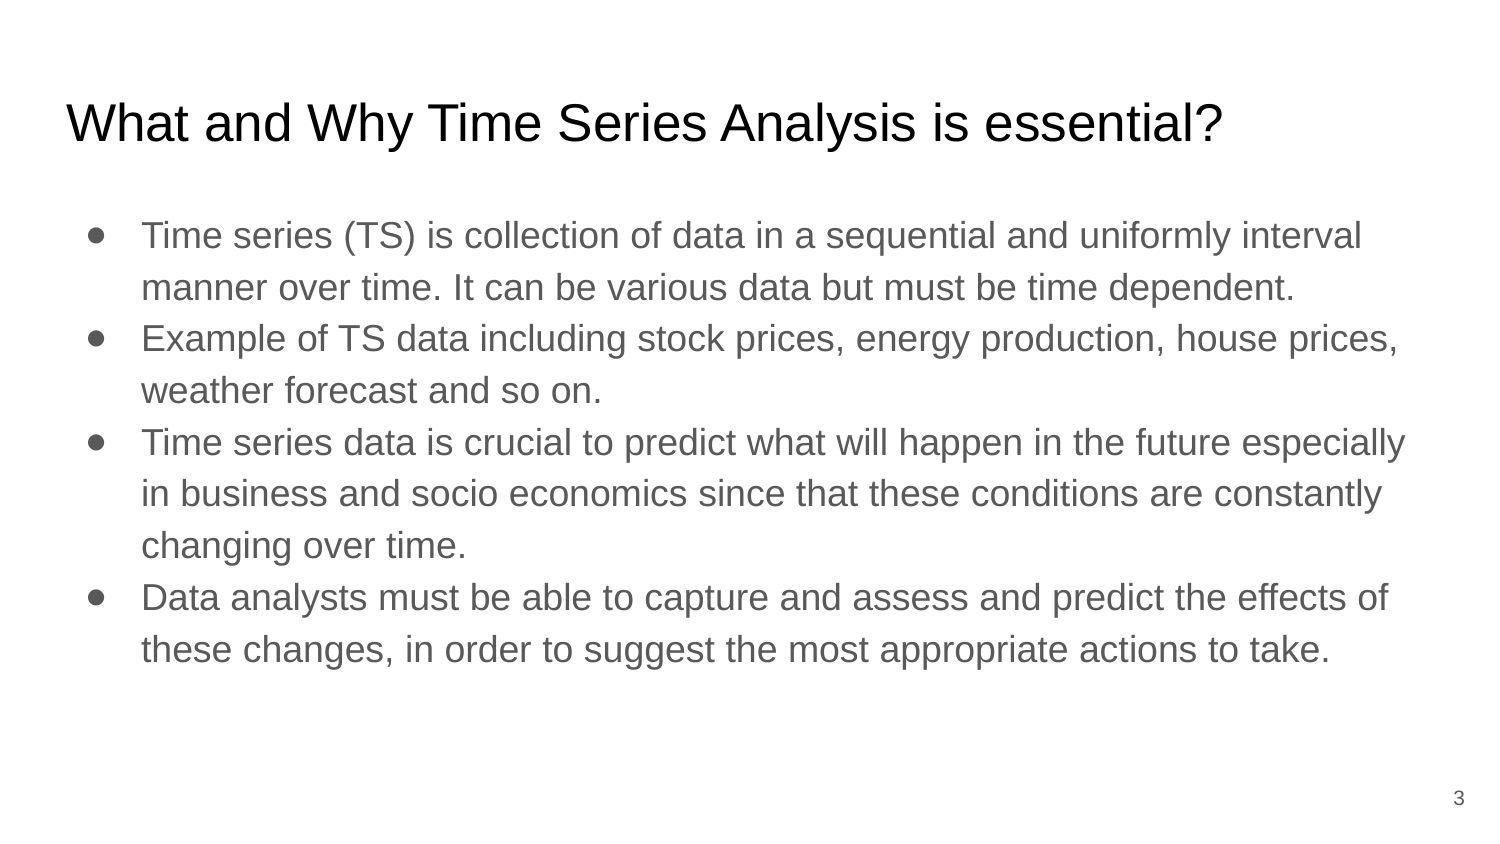

# What and Why Time Series Analysis is essential?
Time series (TS) is collection of data in a sequential and uniformly interval manner over time. It can be various data but must be time dependent.
Example of TS data including stock prices, energy production, house prices, weather forecast and so on.
Time series data is crucial to predict what will happen in the future especially in business and socio economics since that these conditions are constantly changing over time.
Data analysts must be able to capture and assess and predict the effects of these changes, in order to suggest the most appropriate actions to take.
3